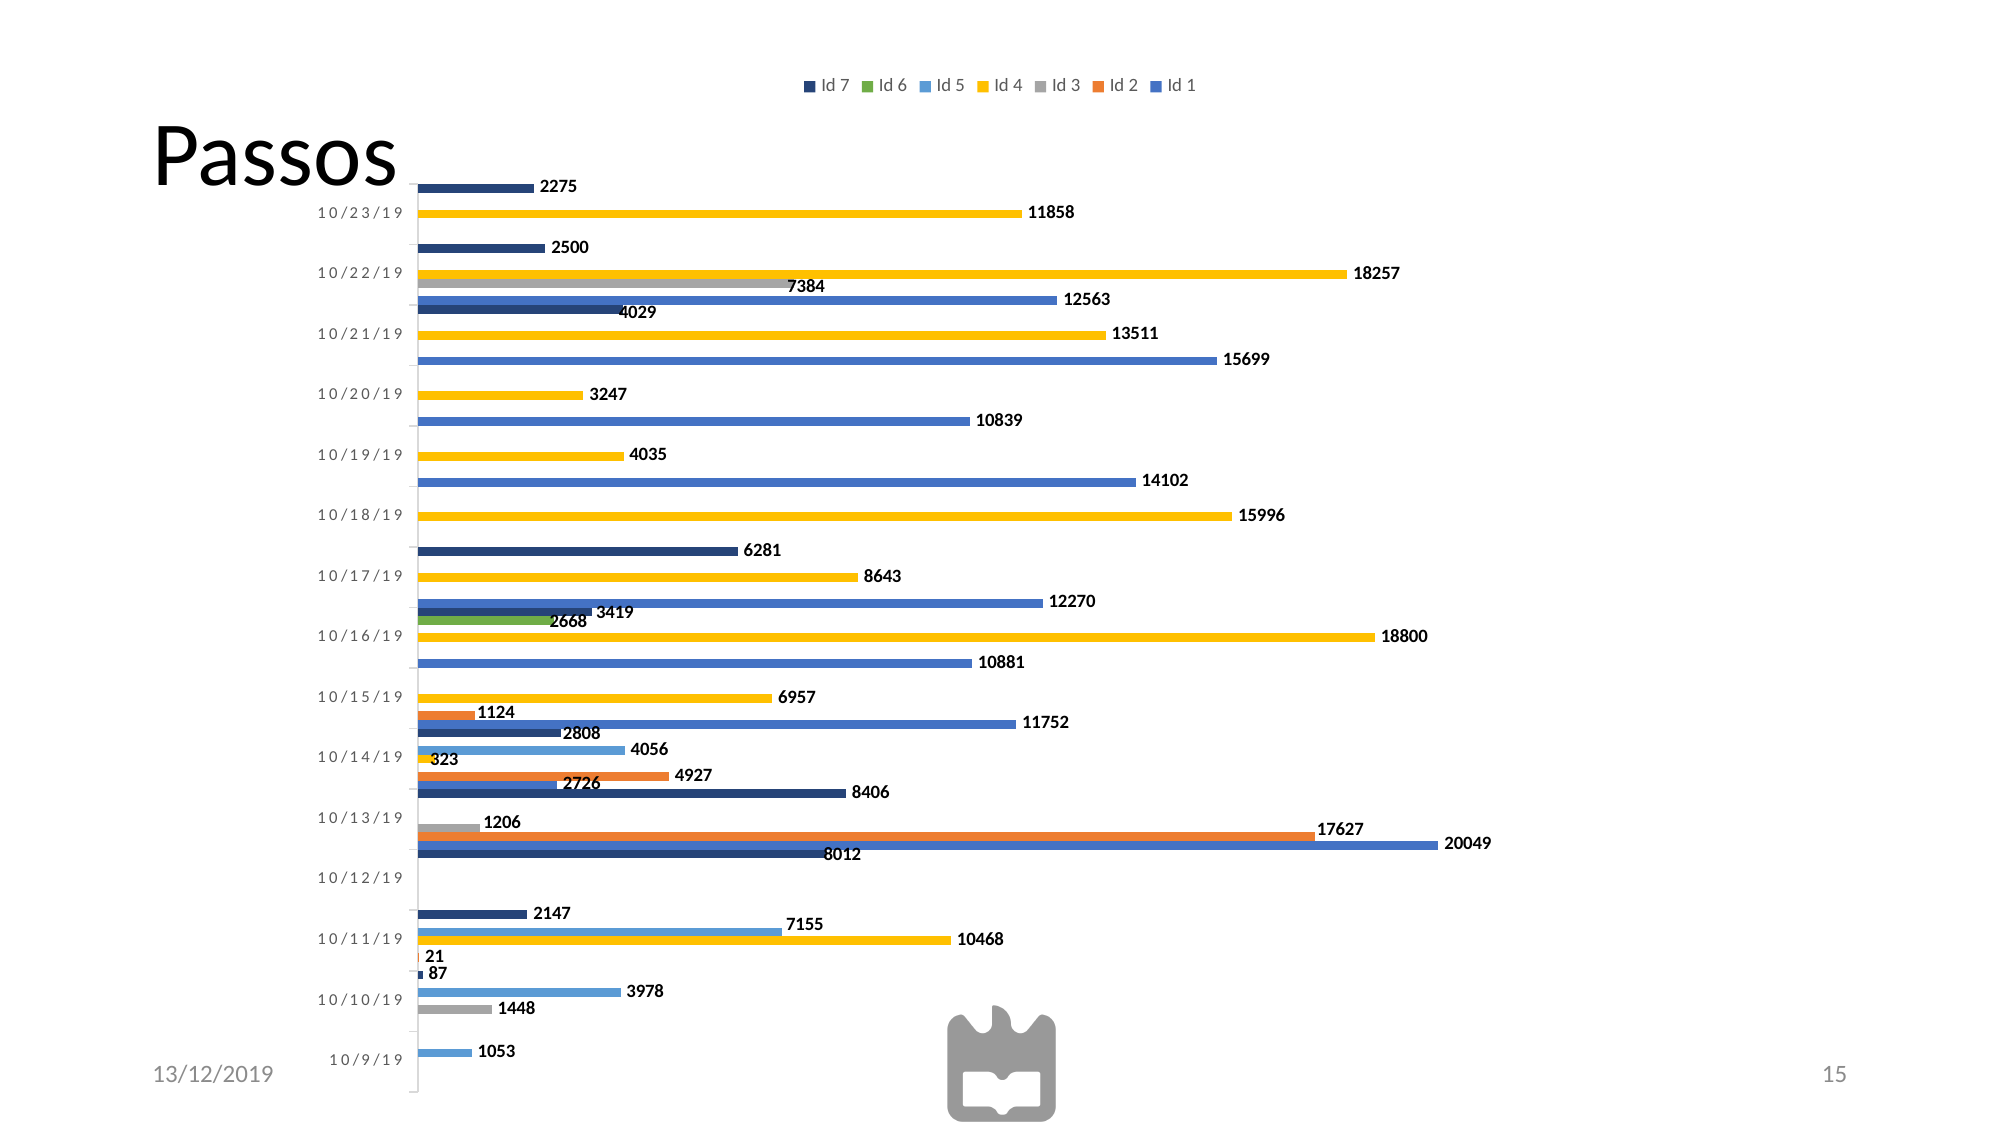

# Passos

### Chart

| Category | Id 1 | Id 2 | Id 3 | Id 4 | Id 5 | Id 6 | Id 7 |
|---|---|---|---|---|---|---|---|
| 43747 | None | None | None | None | 1053.0 | None | None |
| 43748 | None | None | 1448.0 | None | 3978.0 | None | 87.0 |
| 43749 | None | 21.0 | None | 10468.0 | 7155.0 | None | 2147.0 |
| 43750 | None | None | None | None | None | None | 8012.0 |
| 43751 | 20049.0 | 17627.0 | 1206.0 | None | None | None | 8406.0 |
| 43752 | 2726.0 | 4927.0 | None | 323.0 | 4056.0 | None | 2808.0 |
| 43753 | 11752.0 | 1124.0 | None | 6957.0 | None | None | None |
| 43754 | 10881.0 | None | None | 18800.0 | None | 2668.0 | 3419.0 |
| 43755 | 12270.0 | None | None | 8643.0 | None | None | 6281.0 |
| 43756 | None | None | None | 15996.0 | None | None | None |
| 43757 | 14102.0 | None | None | 4035.0 | None | None | None |
| 43758 | 10839.0 | None | None | 3247.0 | None | None | None |
| 43759 | 15699.0 | None | None | 13511.0 | None | None | 4029.0 |
| 43760 | 12563.0 | None | 7384.0 | 18257.0 | None | None | 2500.0 |
| 43761 | None | None | None | 11858.0 | None | None | 2275.0 |
13/12/2019
15